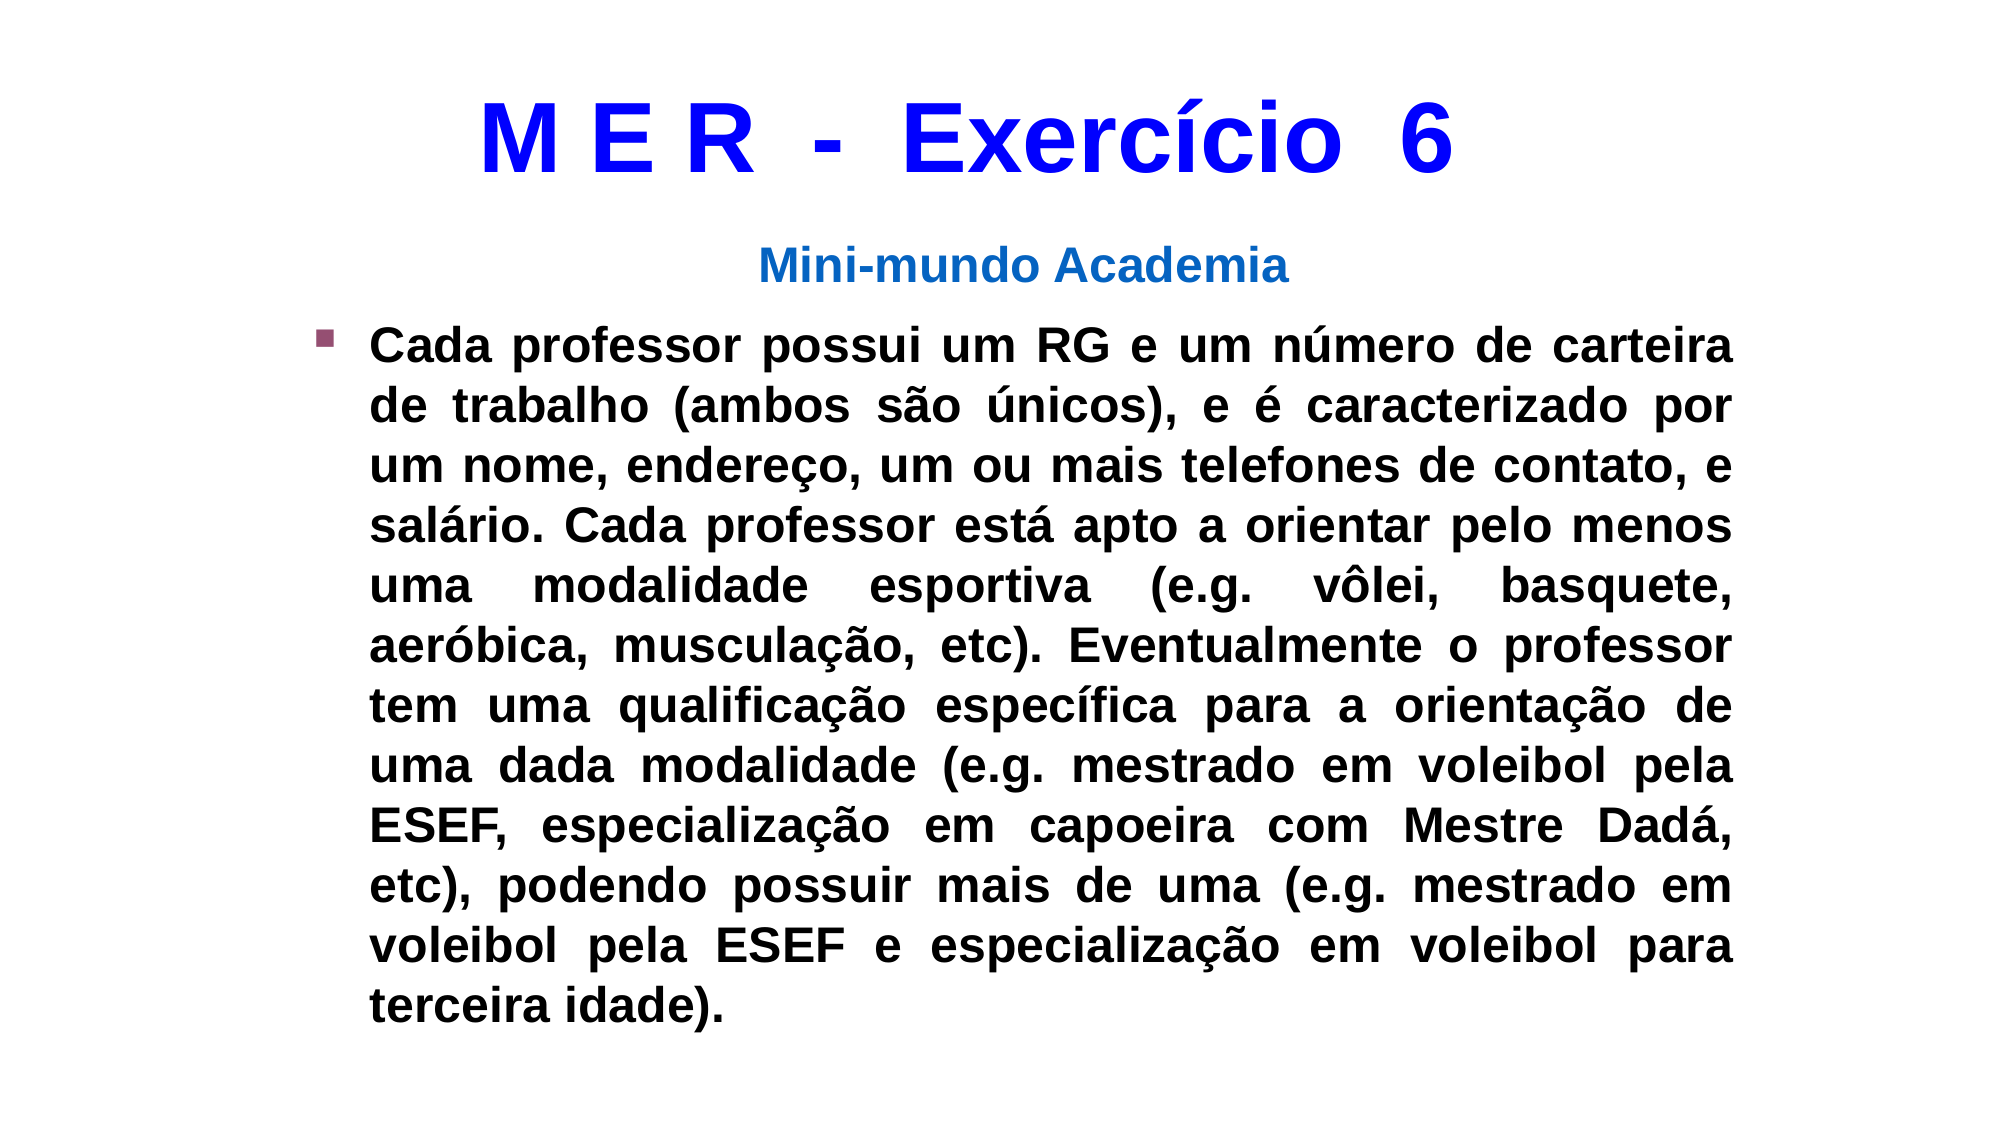

M E R  -  Exercício  6
Mini-mundo Academia
Cada professor possui um RG e um número de carteira de trabalho (ambos são únicos), e é caracterizado por um nome, endereço, um ou mais telefones de contato, e salário. Cada professor está apto a orientar pelo menos uma modalidade esportiva (e.g. vôlei, basquete, aeróbica, musculação, etc). Eventualmente o professor tem uma qualificação específica para a orientação de uma dada modalidade (e.g. mestrado em voleibol pela ESEF, especialização em capoeira com Mestre Dadá, etc), podendo possuir mais de uma (e.g. mestrado em voleibol pela ESEF e especialização em voleibol para terceira idade).